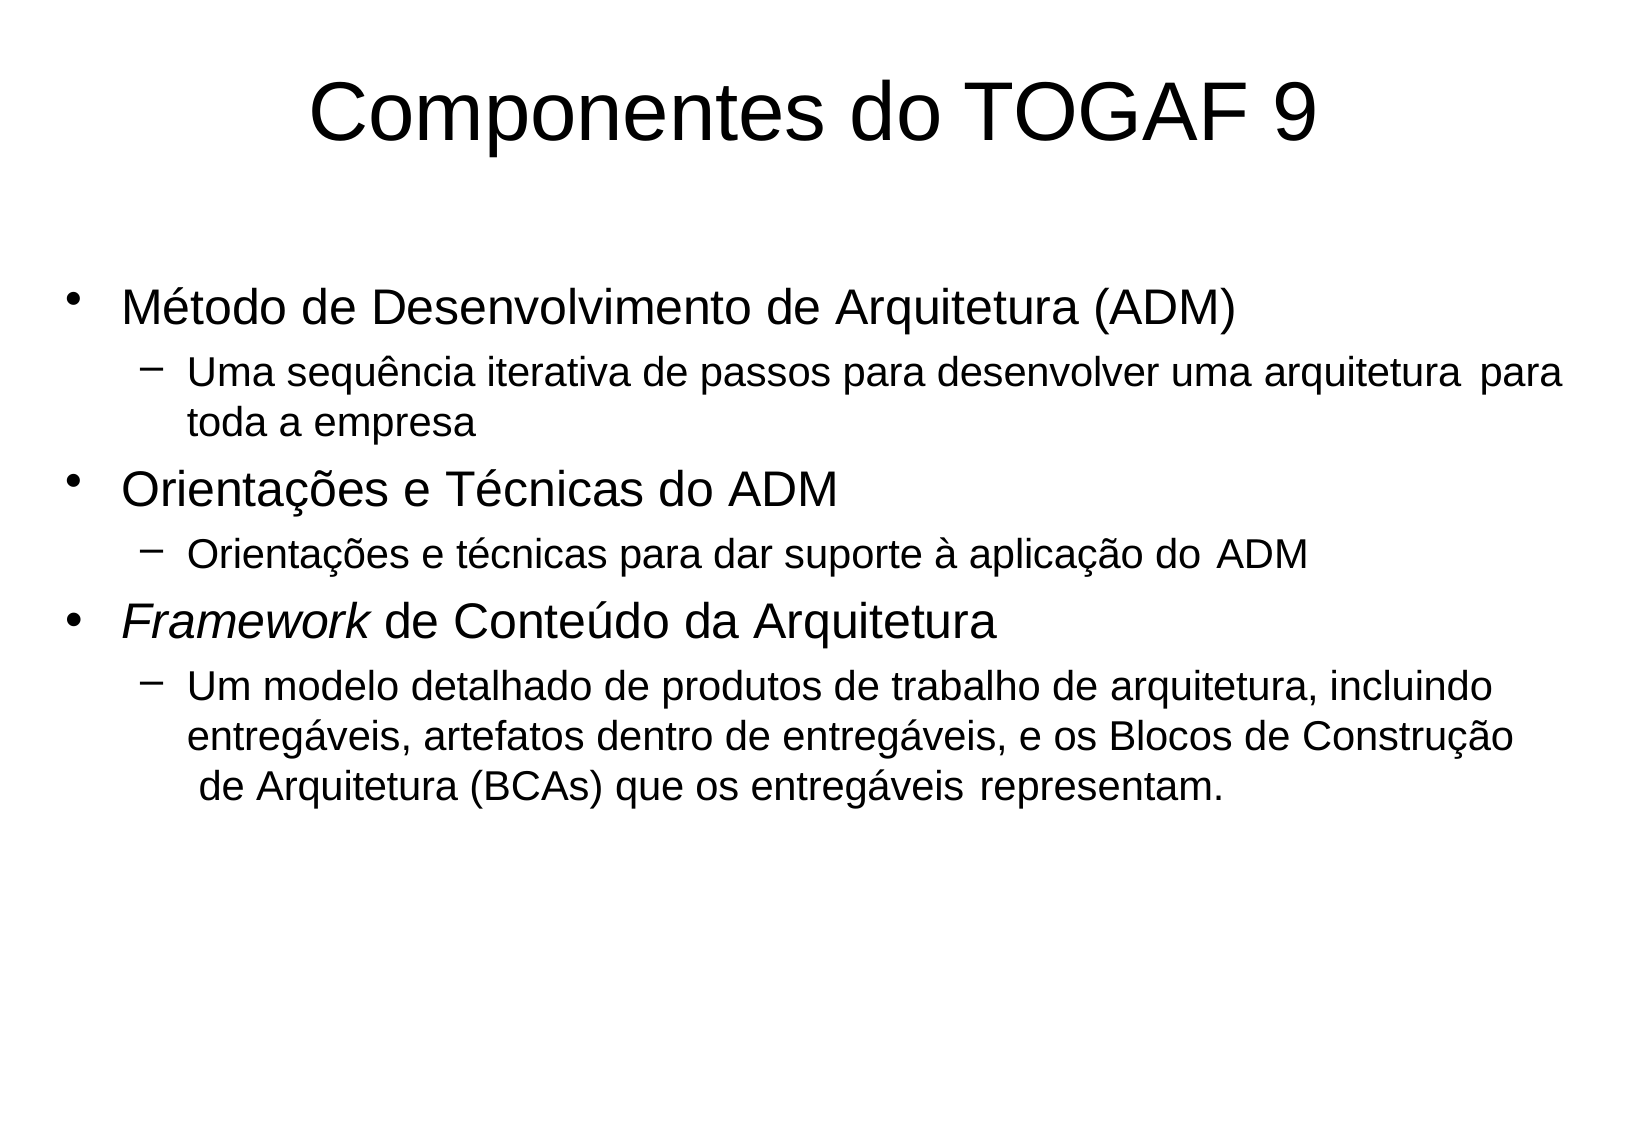

# Componentes do TOGAF 9
Método de Desenvolvimento de Arquitetura (ADM)
Uma sequência iterativa de passos para desenvolver uma arquitetura para
toda a empresa
Orientações e Técnicas do ADM
Orientações e técnicas para dar suporte à aplicação do ADM
Framework de Conteúdo da Arquitetura
Um modelo detalhado de produtos de trabalho de arquitetura, incluindo  entregáveis, artefatos dentro de entregáveis, e os Blocos de Construção  de Arquitetura (BCAs) que os entregáveis representam.